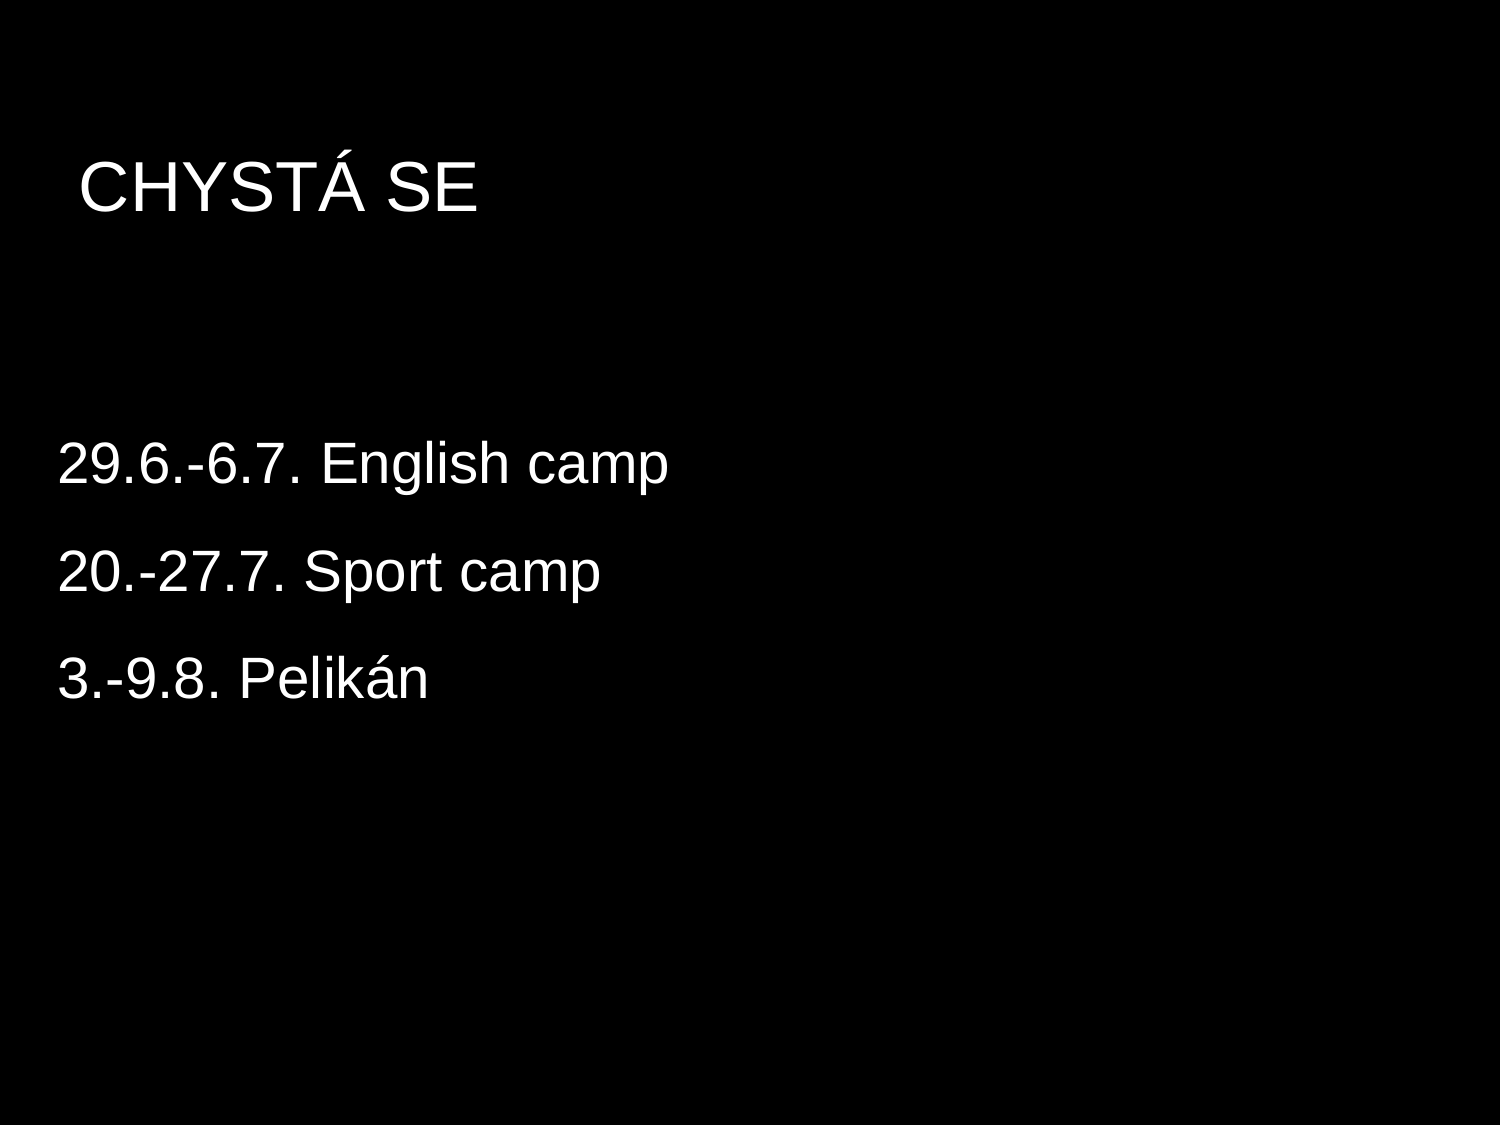

CHYSTÁ SE

29.6.-6.7. English camp
20.-27.7. Sport camp
3.-9.8. Pelikán